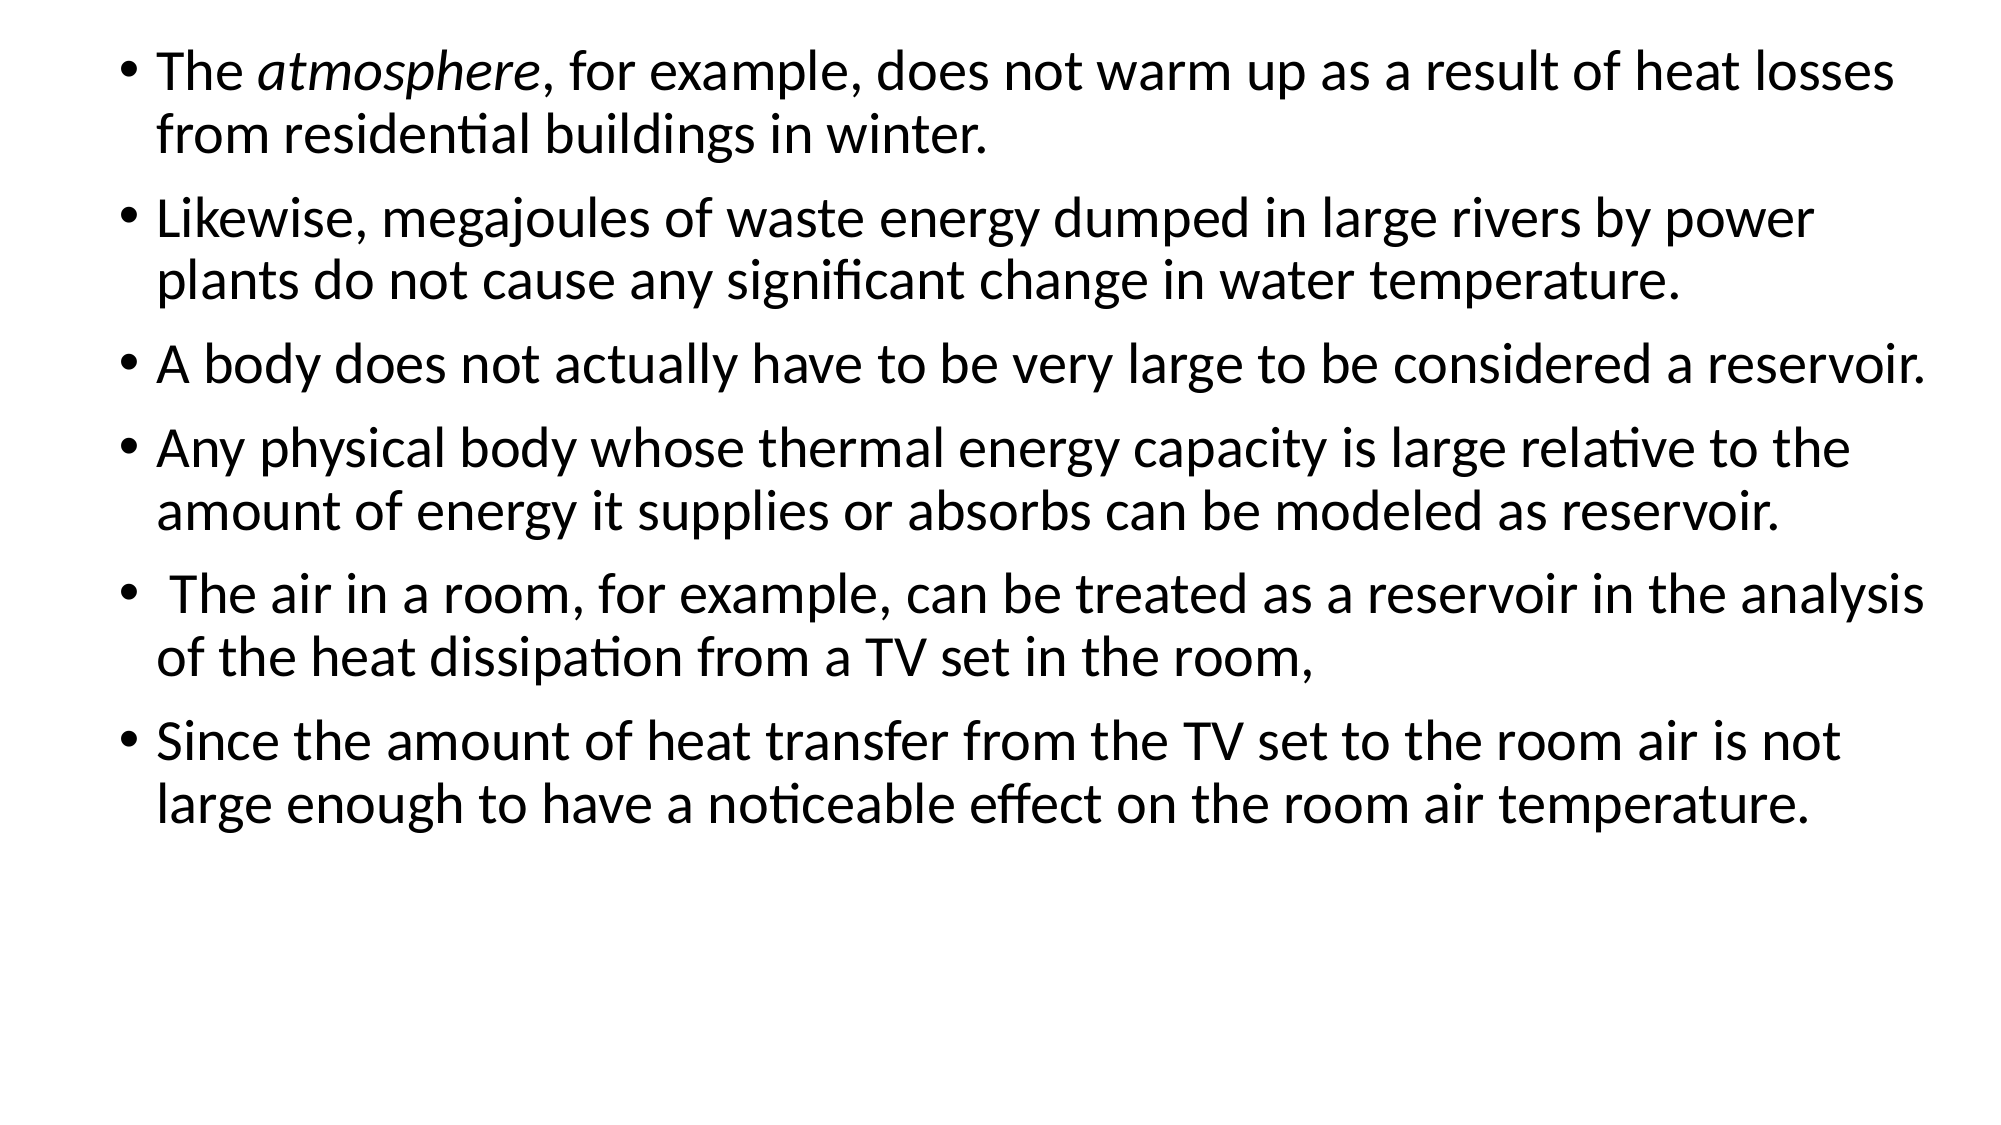

The atmosphere, for example, does not warm up as a result of heat losses from residential buildings in winter.
Likewise, megajoules of waste energy dumped in large rivers by power plants do not cause any significant change in water temperature.
A body does not actually have to be very large to be considered a reservoir.
Any physical body whose thermal energy capacity is large relative to the amount of energy it supplies or absorbs can be modeled as reservoir.
 The air in a room, for example, can be treated as a reservoir in the analysis of the heat dissipation from a TV set in the room,
Since the amount of heat transfer from the TV set to the room air is not large enough to have a noticeable effect on the room air temperature.